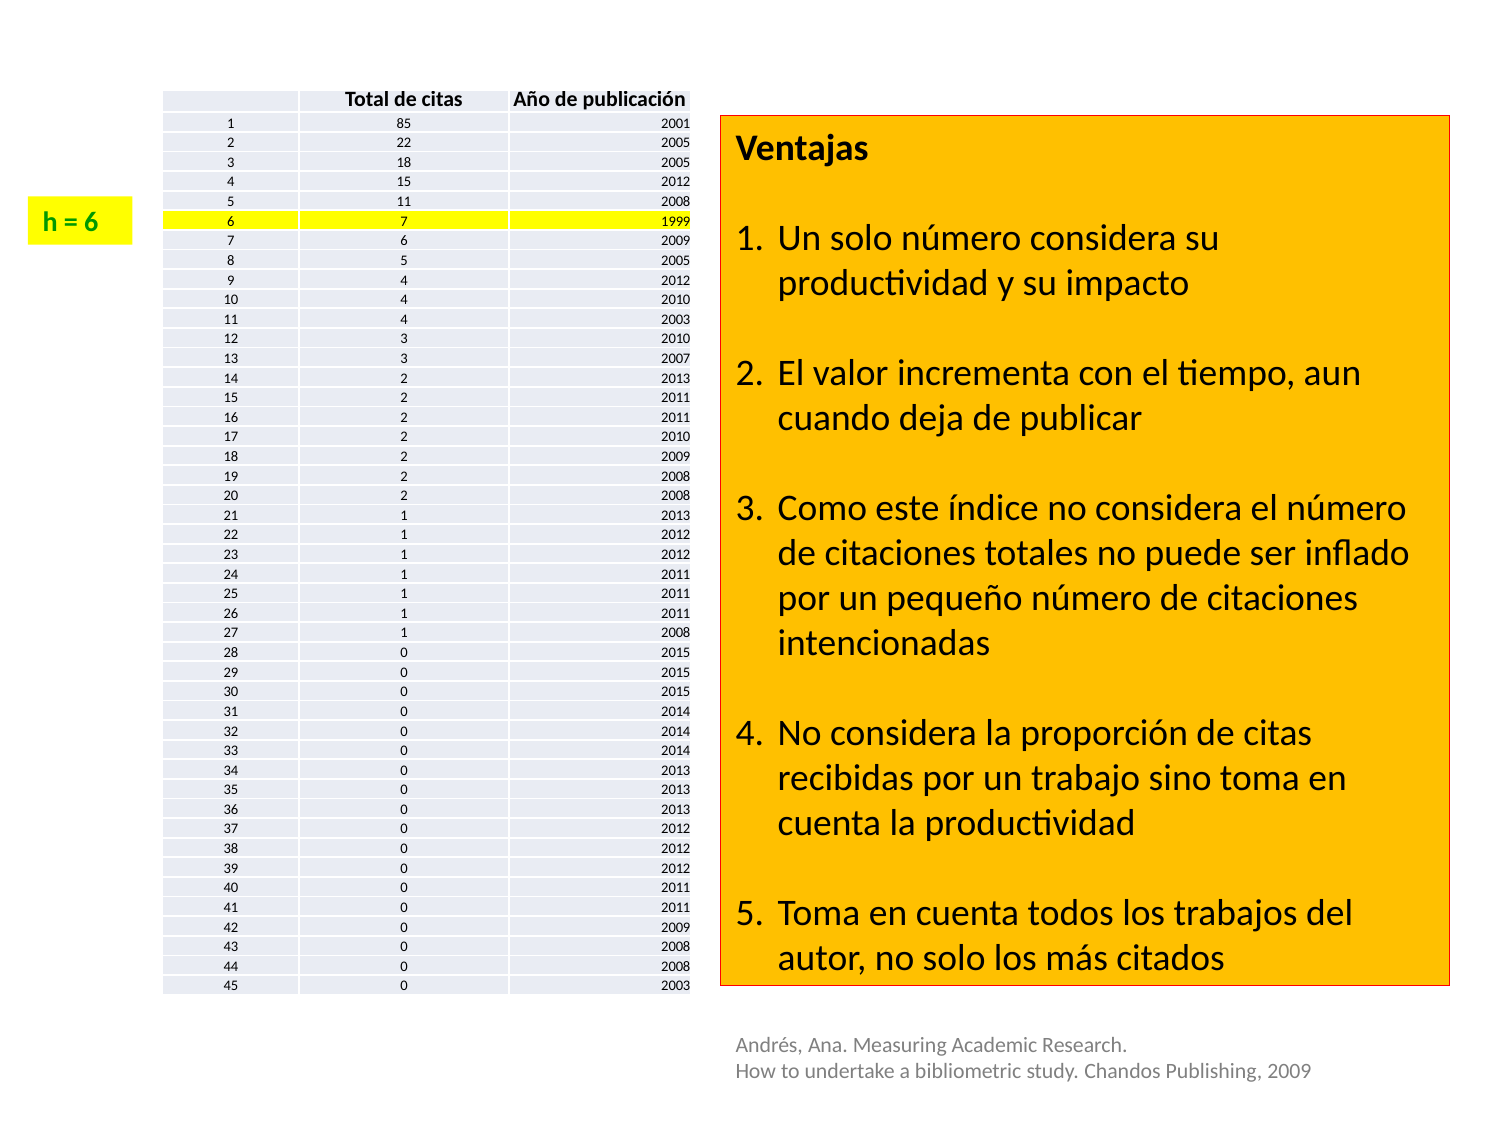

|  | Total de citas | Año de publicación |
| --- | --- | --- |
| 1 | 85 | 2001 |
| 2 | 22 | 2005 |
| 3 | 18 | 2005 |
| 4 | 15 | 2012 |
| 5 | 11 | 2008 |
| 6 | 7 | 1999 |
| 7 | 6 | 2009 |
| 8 | 5 | 2005 |
| 9 | 4 | 2012 |
| 10 | 4 | 2010 |
| 11 | 4 | 2003 |
| 12 | 3 | 2010 |
| 13 | 3 | 2007 |
| 14 | 2 | 2013 |
| 15 | 2 | 2011 |
| 16 | 2 | 2011 |
| 17 | 2 | 2010 |
| 18 | 2 | 2009 |
| 19 | 2 | 2008 |
| 20 | 2 | 2008 |
| 21 | 1 | 2013 |
| 22 | 1 | 2012 |
| 23 | 1 | 2012 |
| 24 | 1 | 2011 |
| 25 | 1 | 2011 |
| 26 | 1 | 2011 |
| 27 | 1 | 2008 |
| 28 | 0 | 2015 |
| 29 | 0 | 2015 |
| 30 | 0 | 2015 |
| 31 | 0 | 2014 |
| 32 | 0 | 2014 |
| 33 | 0 | 2014 |
| 34 | 0 | 2013 |
| 35 | 0 | 2013 |
| 36 | 0 | 2013 |
| 37 | 0 | 2012 |
| 38 | 0 | 2012 |
| 39 | 0 | 2012 |
| 40 | 0 | 2011 |
| 41 | 0 | 2011 |
| 42 | 0 | 2009 |
| 43 | 0 | 2008 |
| 44 | 0 | 2008 |
| 45 | 0 | 2003 |
Ventajas

Un solo número considera su productividad y su impacto

El valor incrementa con el tiempo, aun cuando deja de publicar

Como este índice no considera el número de citaciones totales no puede ser inflado por un pequeño número de citaciones intencionadas

No considera la proporción de citas recibidas por un trabajo sino toma en cuenta la productividad

Toma en cuenta todos los trabajos del autor, no solo los más citados
h = 6
Andrés, Ana. Measuring Academic Research.
How to undertake a bibliometric study. Chandos Publishing, 2009